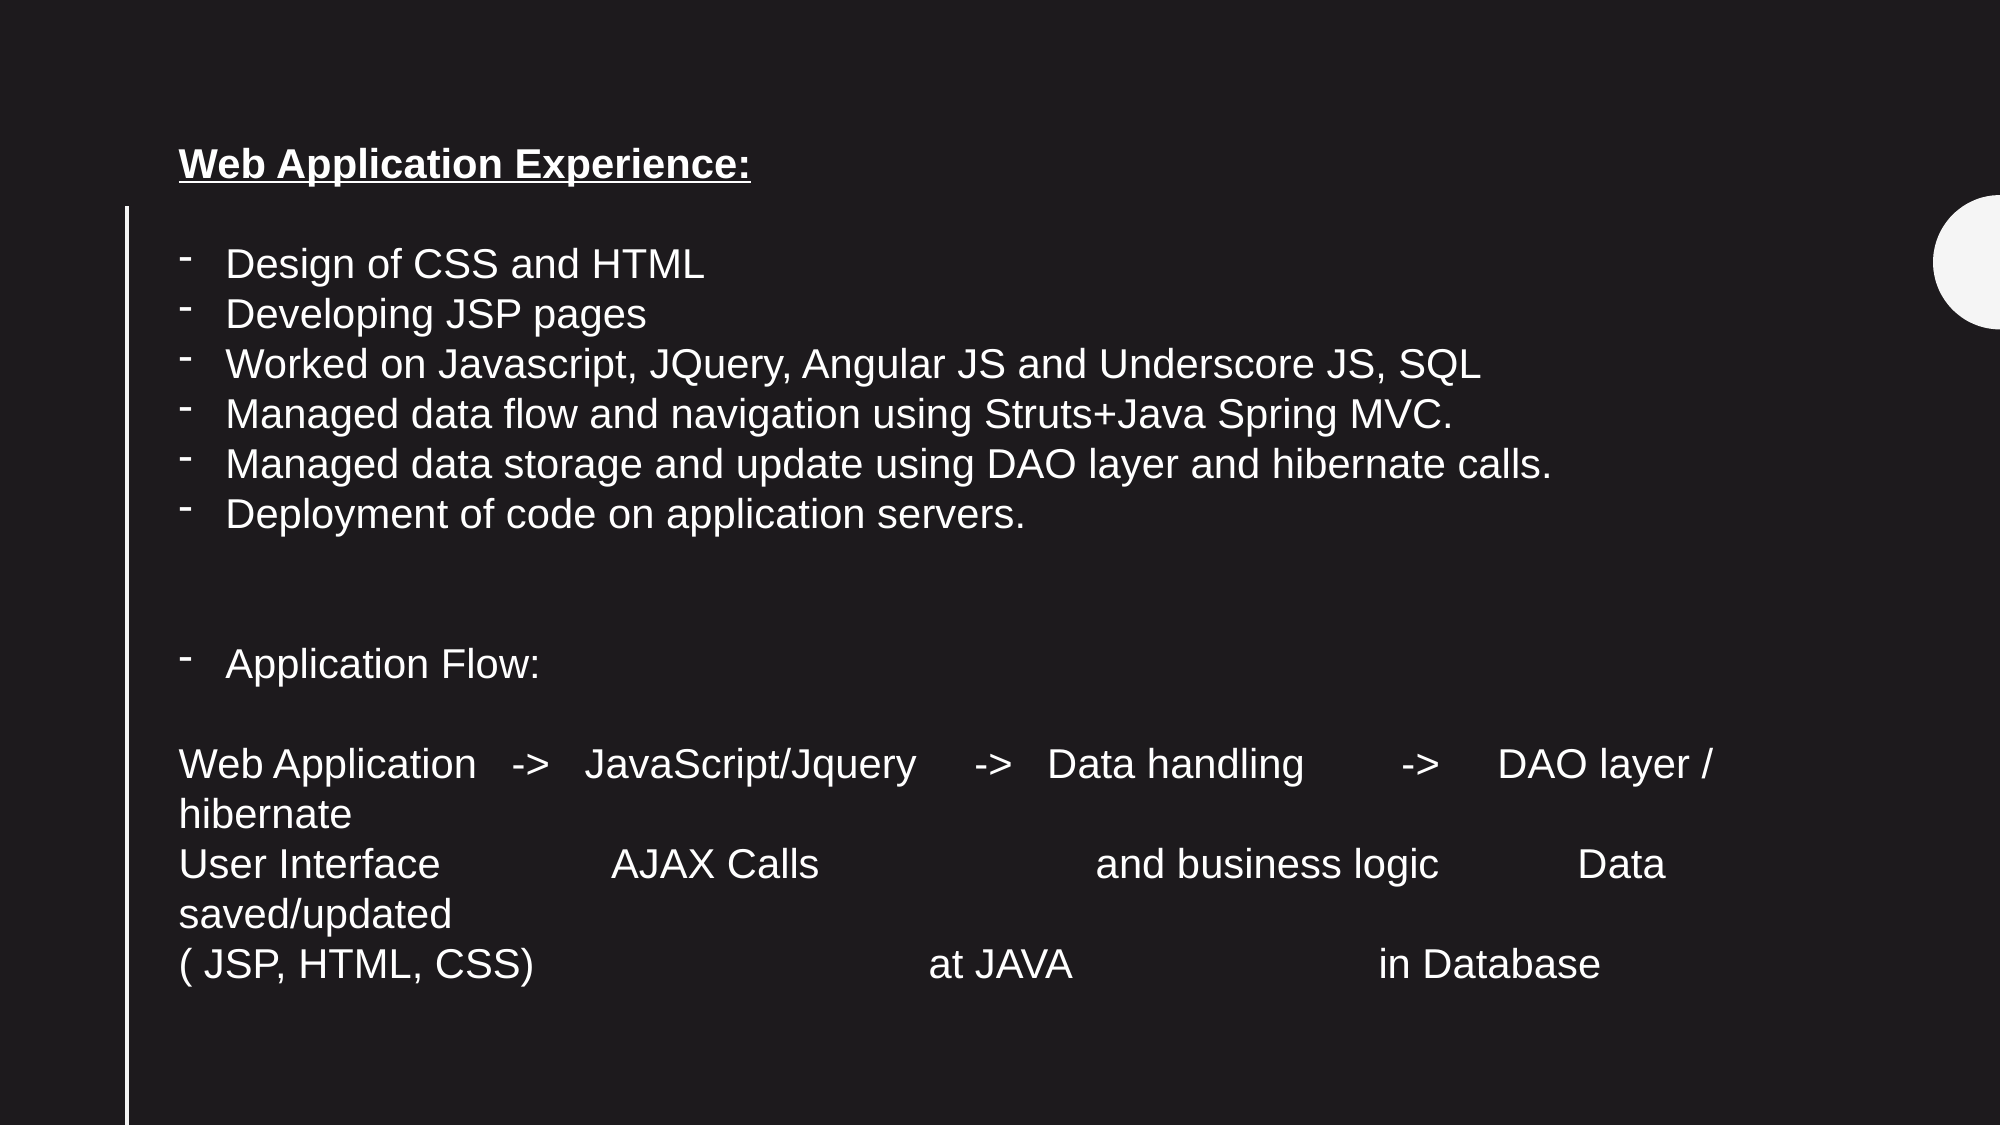

Web Application Experience:

Design of CSS and HTML
Developing JSP pages
Worked on Javascript, JQuery, Angular JS and Underscore JS, SQL
Managed data flow and navigation using Struts+Java Spring MVC.
Managed data storage and update using DAO layer and hibernate calls.
Deployment of code on application servers.

Application Flow:

Web Application   ->   JavaScript/Jquery     ->   Data handling	  ->     DAO layer / hibernate
User Interface               AJAX Calls                        and business logic            Data saved/updated
( JSP, HTML, CSS)			at JAVA			in Database